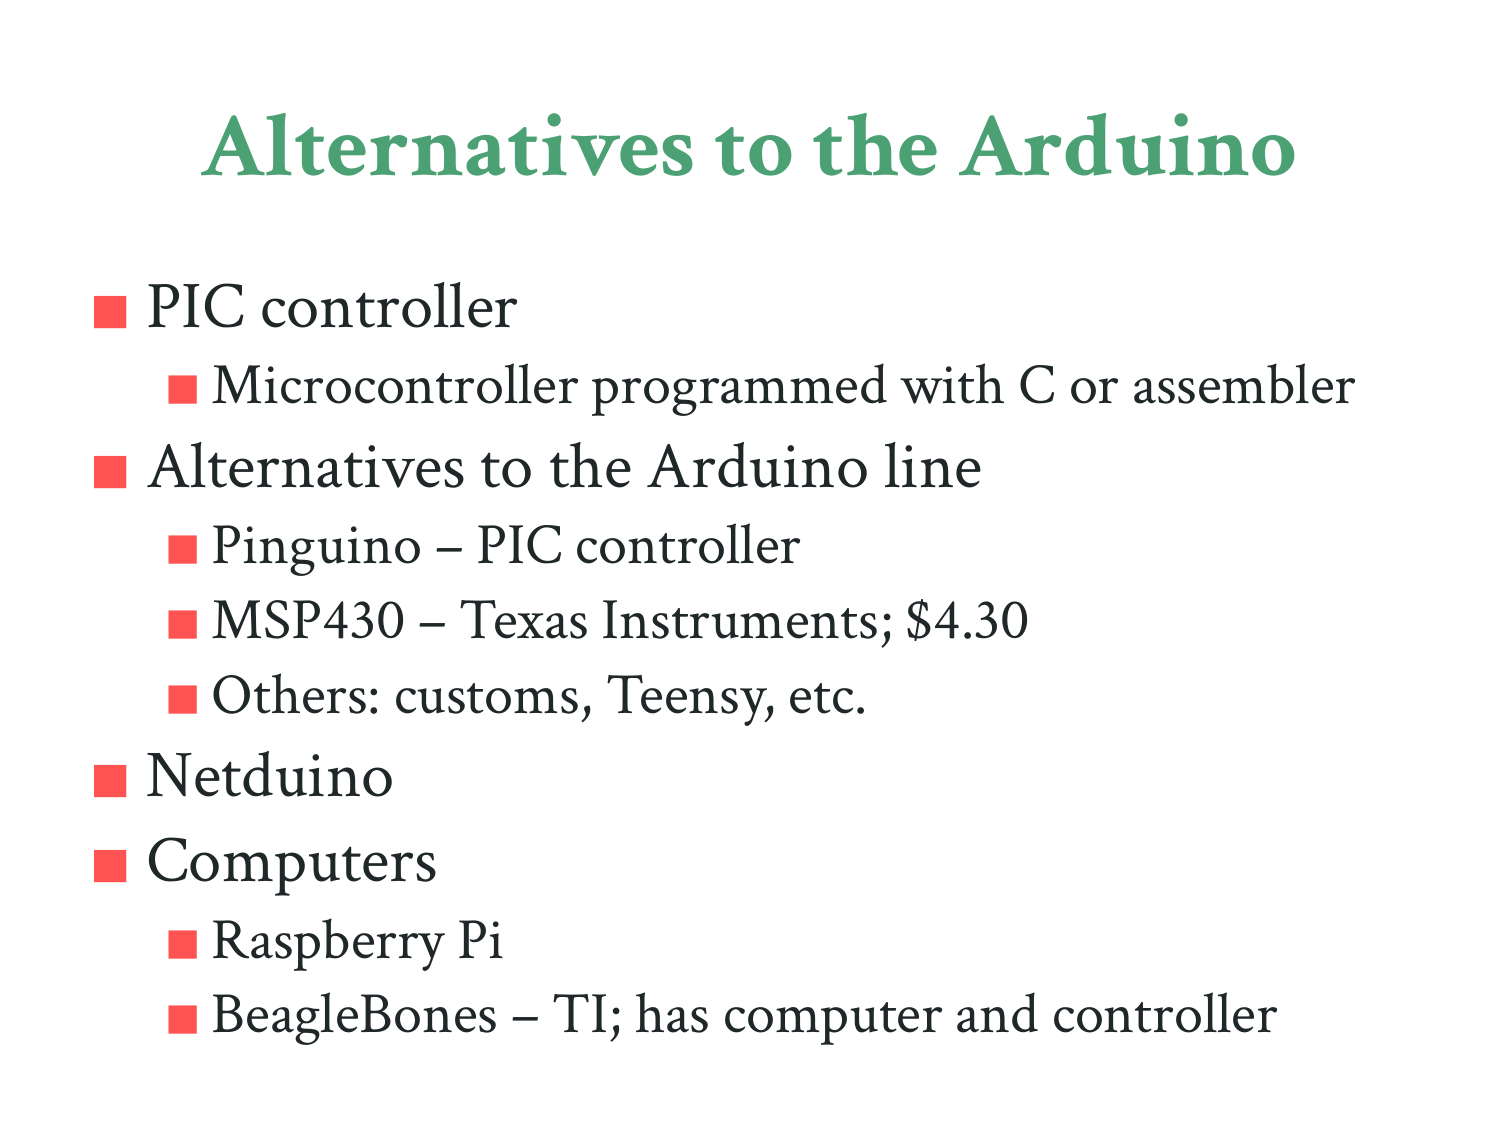

Alternatives to the Arduino
PIC controller
Microcontroller programmed with C or assembler
Alternatives to the Arduino line
Pinguino – PIC controller
MSP430 – Texas Instruments; $4.30
Others: customs, Teensy, etc.
Netduino
Computers
Raspberry Pi
BeagleBones – TI; has computer and controller